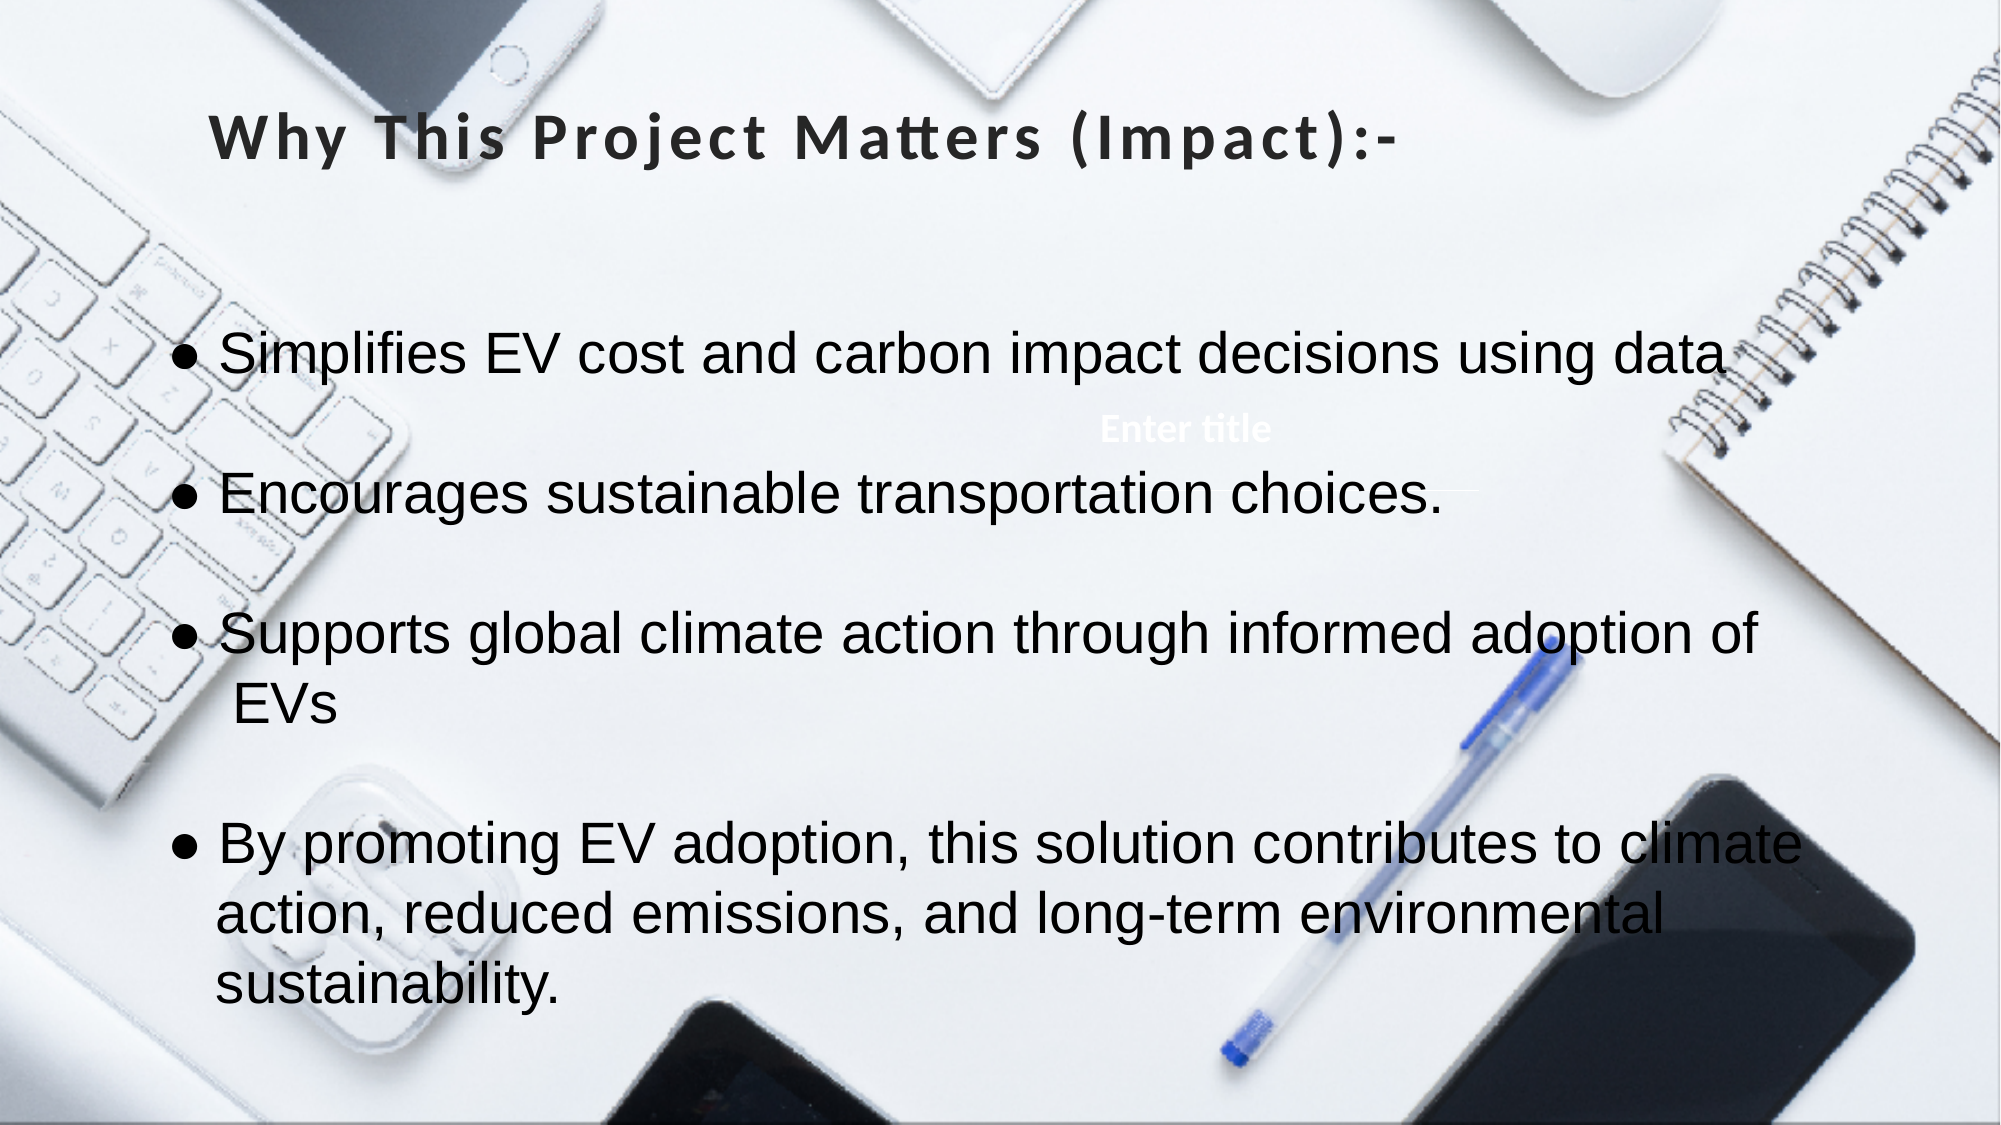

Why This Project Matters (Impact):-

● Simplifies EV cost and carbon impact decisions using data

● Encourages sustainable transportation choices.

● Supports global climate action through informed adoption of
    EVs

● By promoting EV adoption, this solution contributes to climate
   action, reduced emissions, and long-term environmental
   sustainability.
Enter title